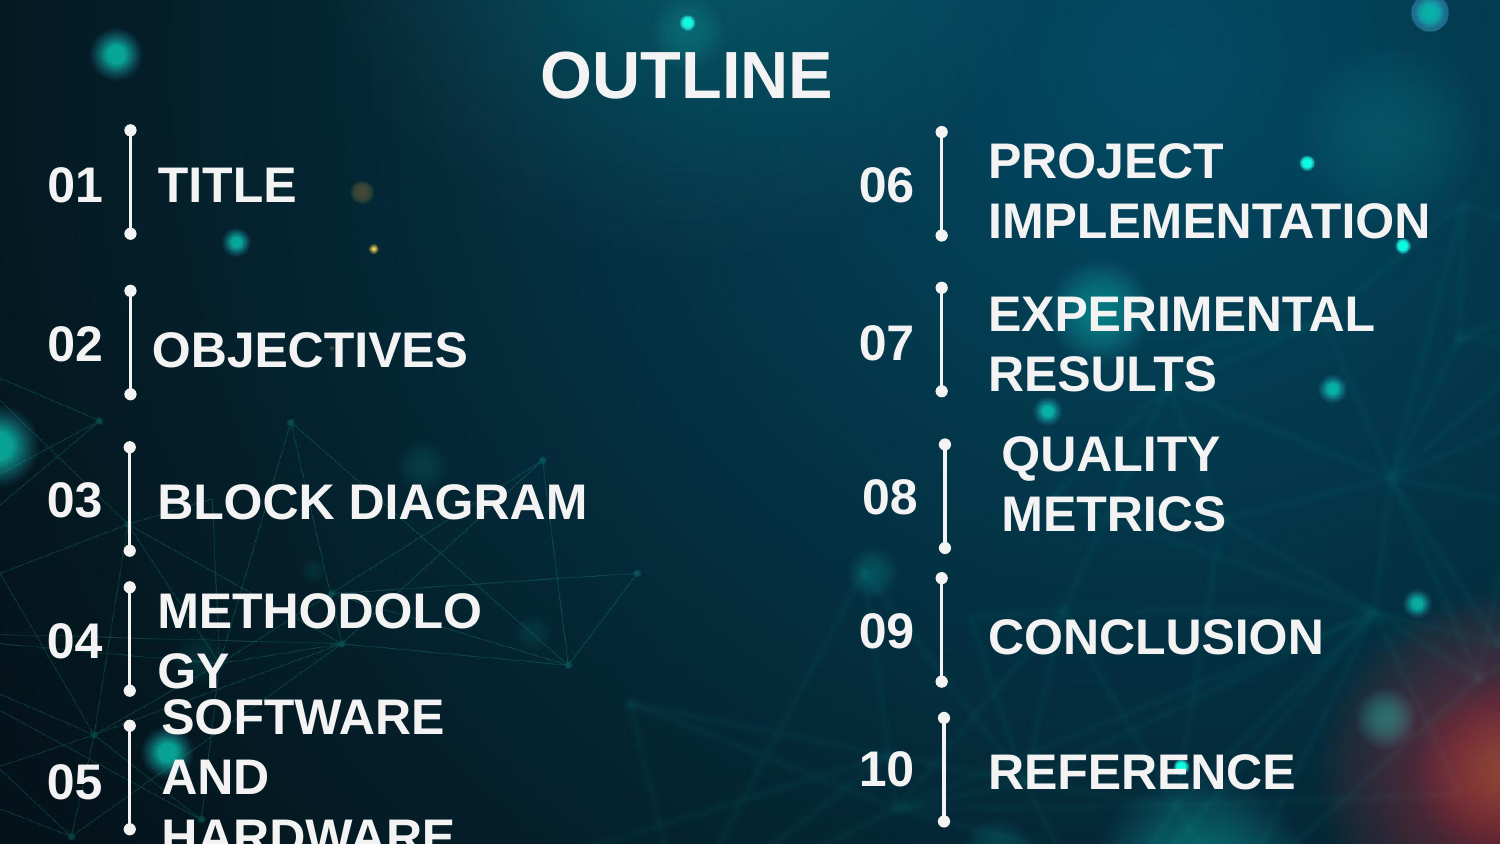

OUTLINE
TITLE
PROJECT IMPLEMENTATION
06
01

07
02
EXPERIMENTAL RESULTS
OBJECTIVES

QUALITY METRICS
08
03
BLOCK DIAGRAM
09
CONCLUSION
04
METHODOLOGY
10
REFERENCE
05
SOFTWARE AND HARDWARE